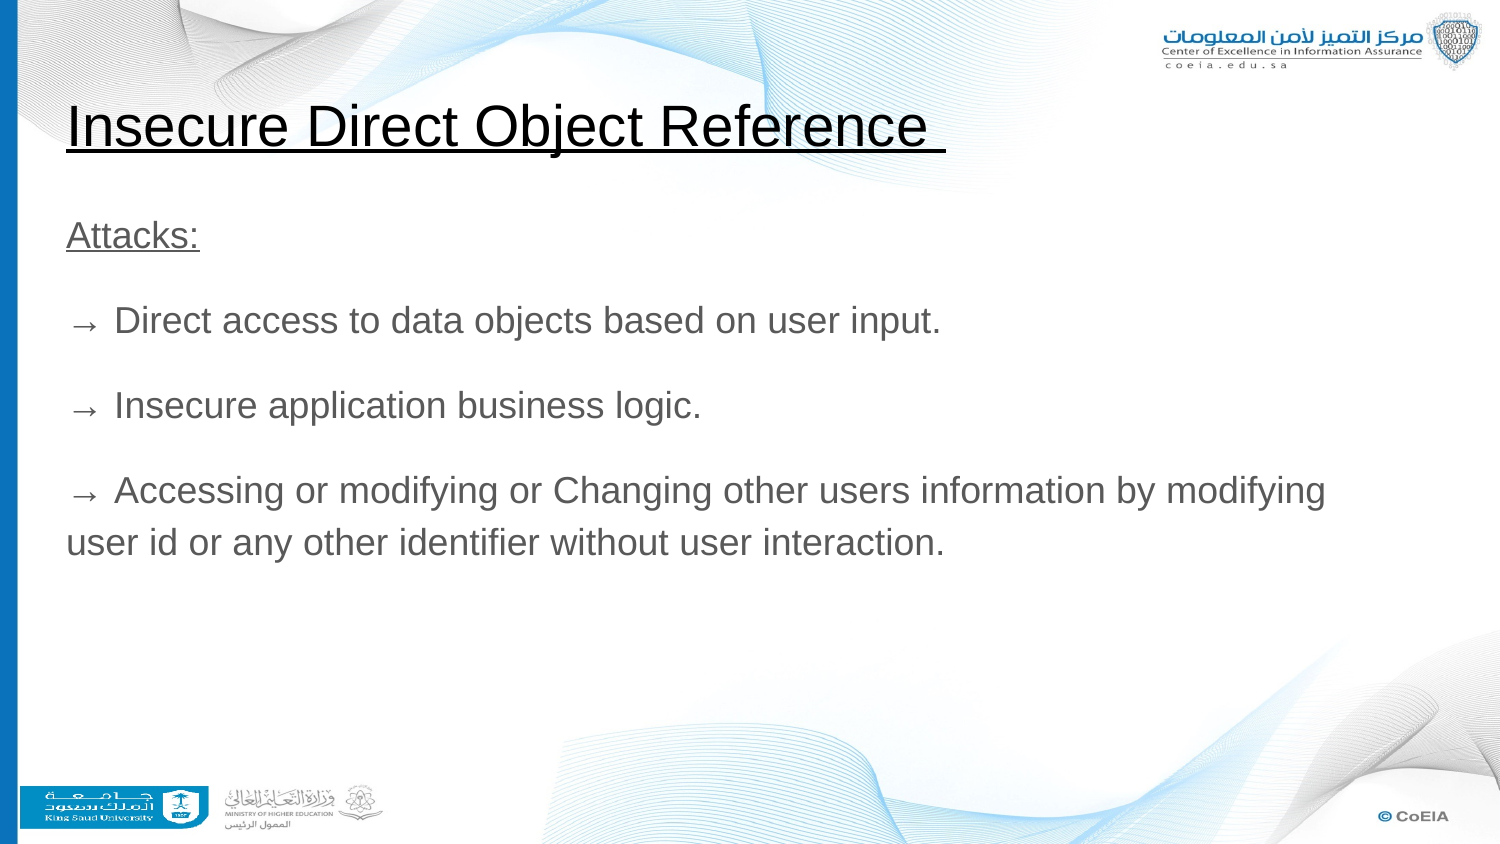

# Insecure Direct Object Reference
Attacks:
→ Direct access to data objects based on user input.
→ Insecure application business logic.
→ Accessing or modifying or Changing other users information by modifying user id or any other identifier without user interaction.